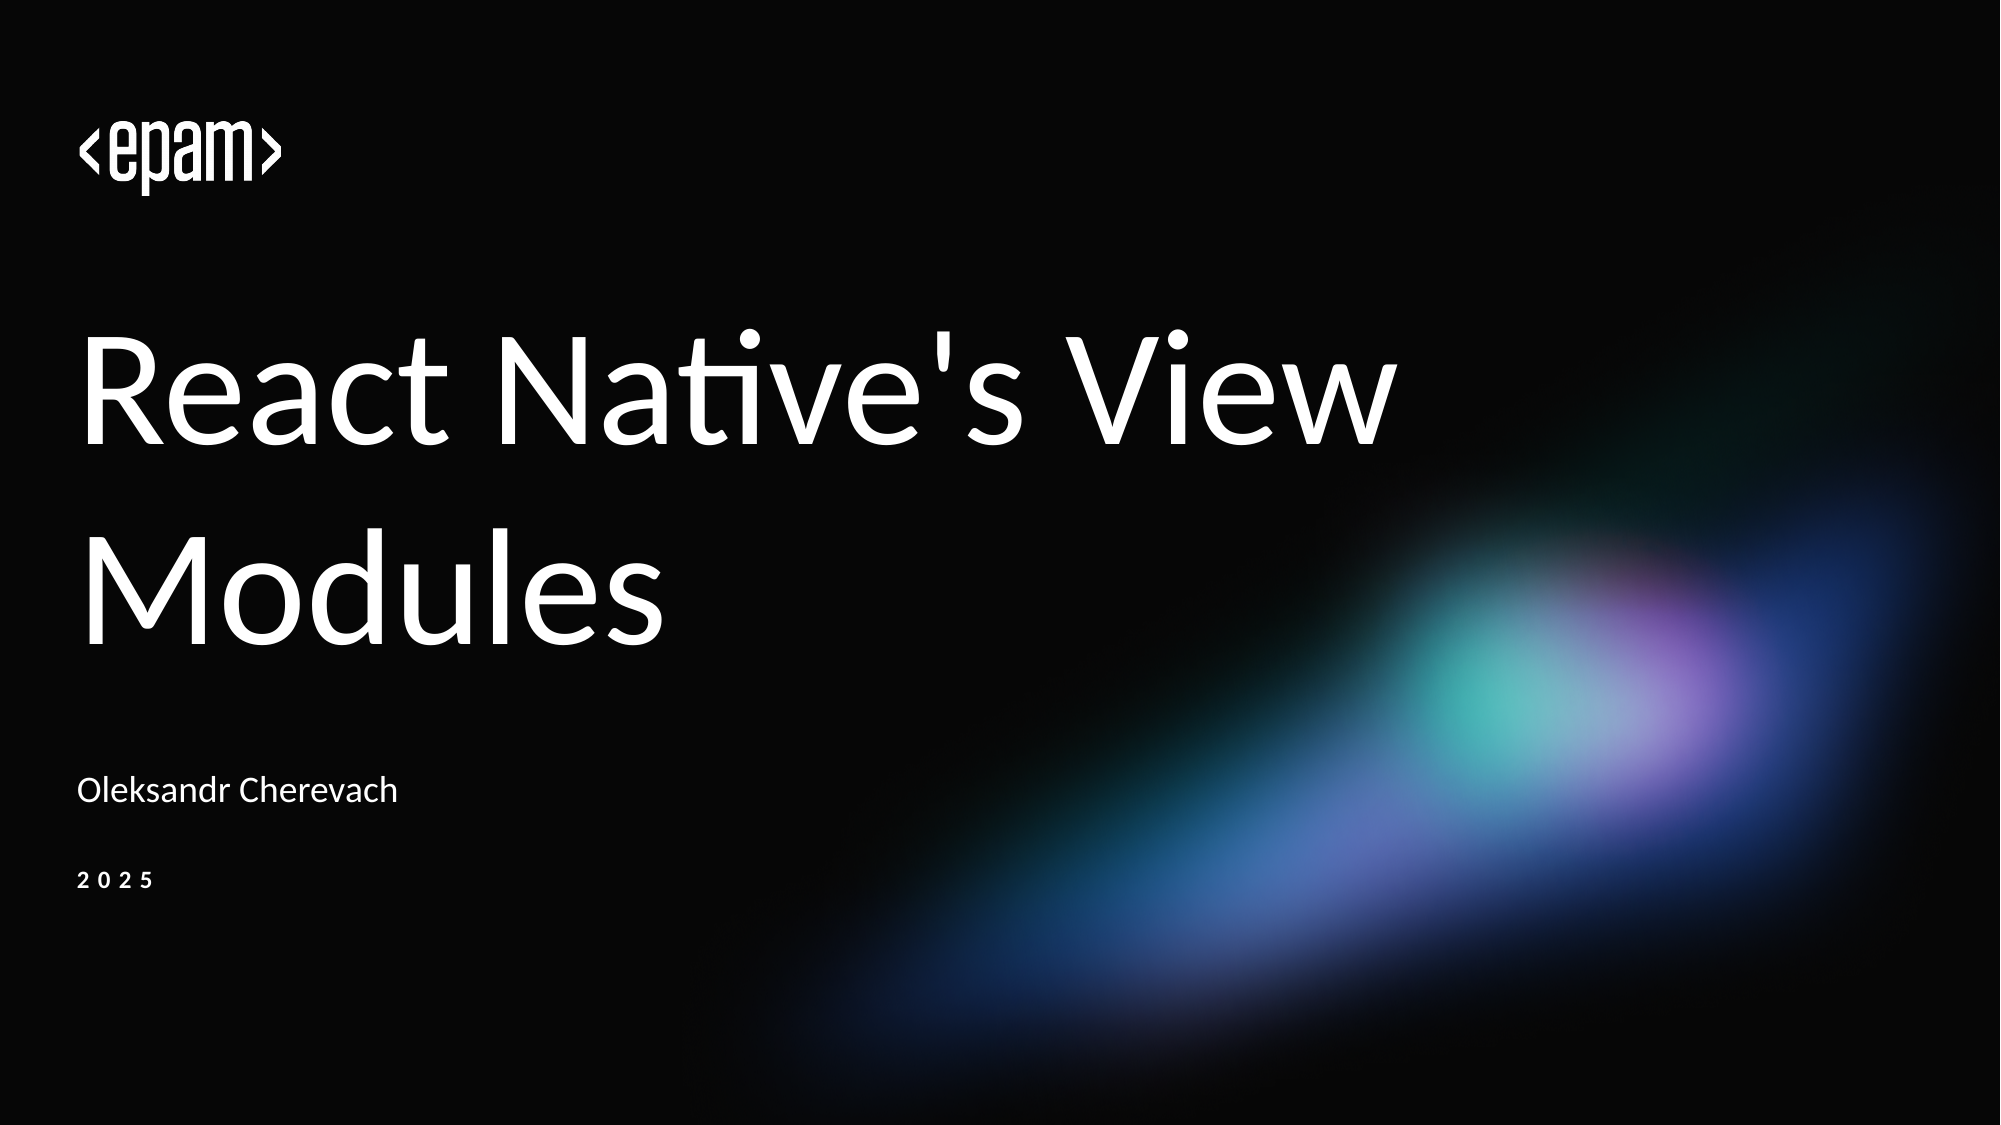

# React Native's View Modules
Oleksandr Cherevach
2025